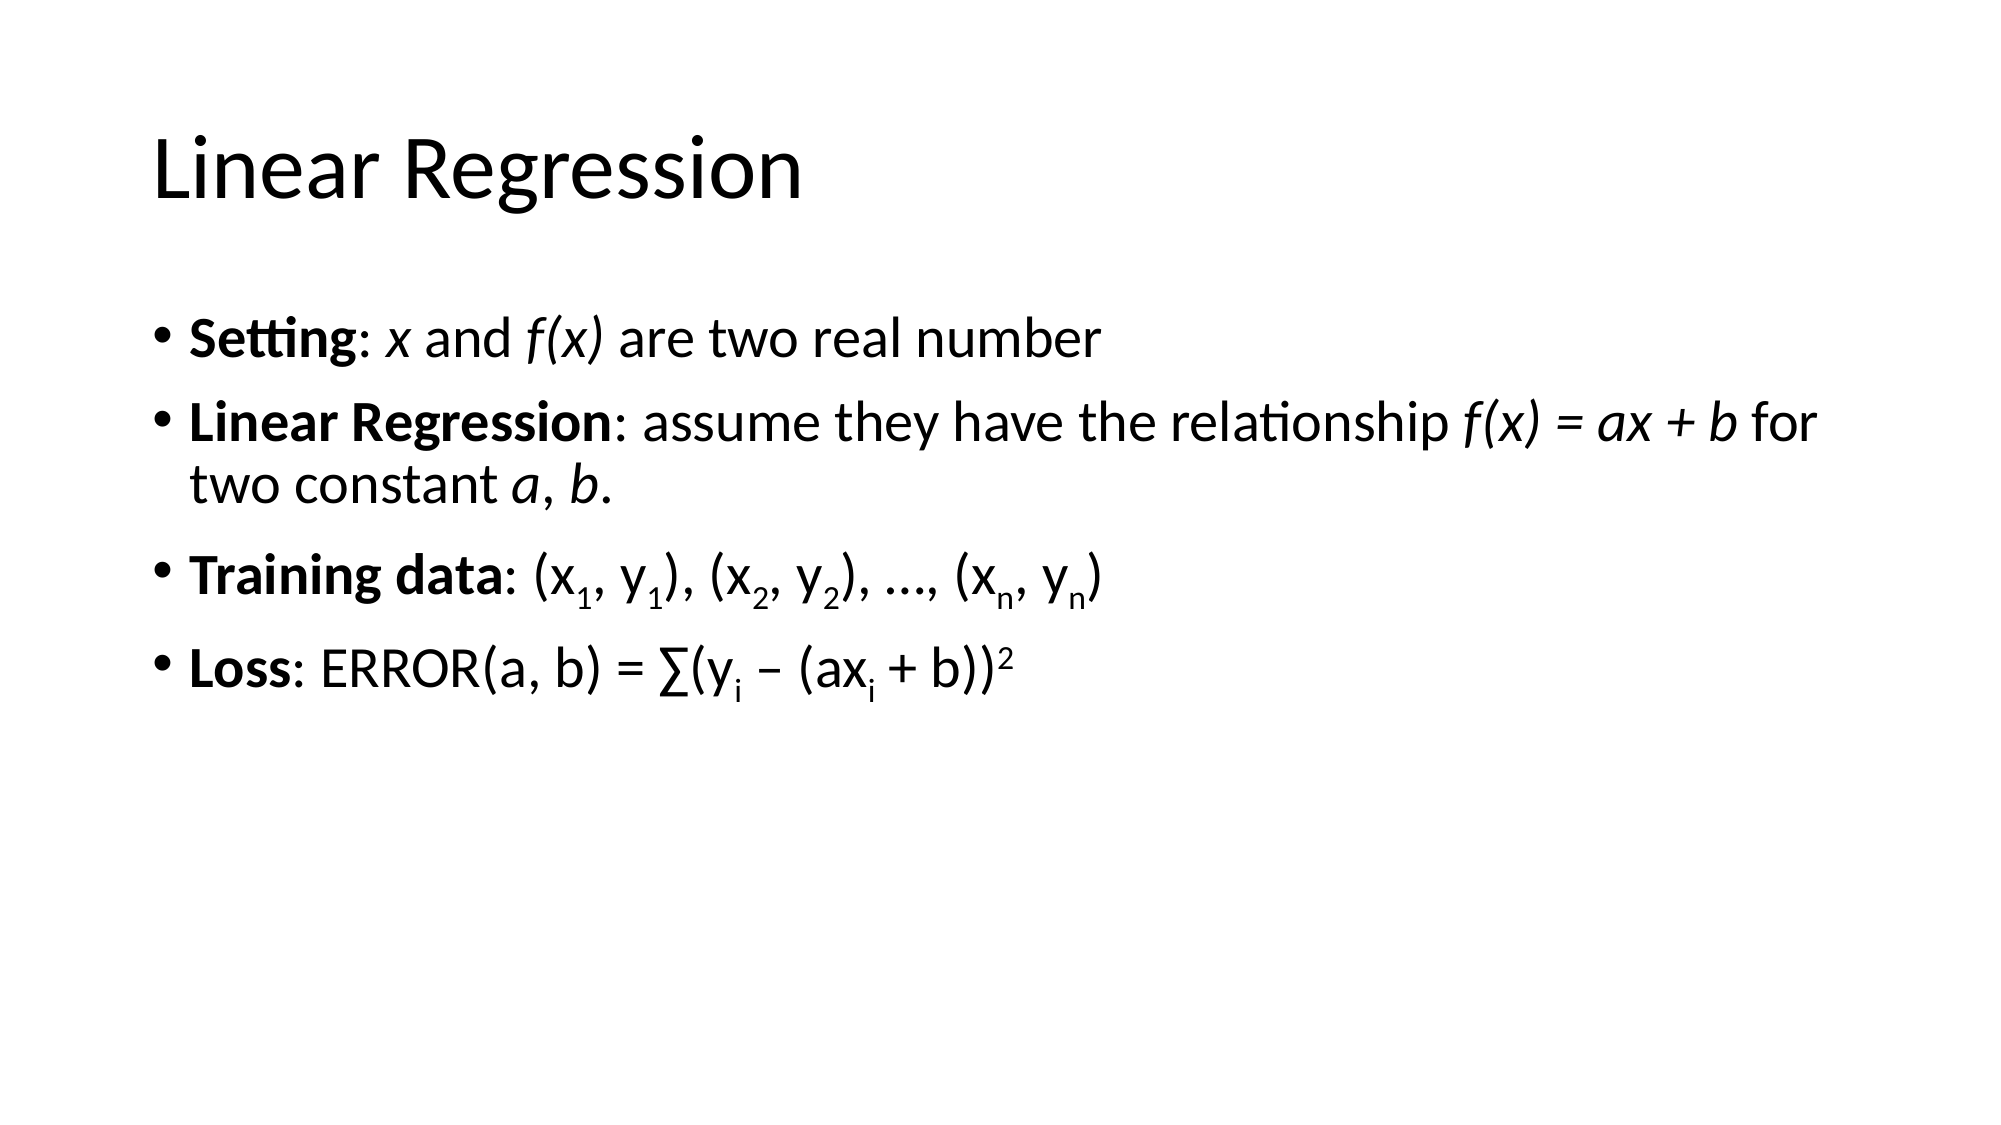

# Linear Regression
Setting: x and f(x) are two real number
Linear Regression: assume they have the relationship f(x) = ax + b for two constant a, b.
Training data: (x1, y1), (x2, y2), …, (xn, yn)
Loss: ERROR(a, b) = ∑(yi – (axi + b))2